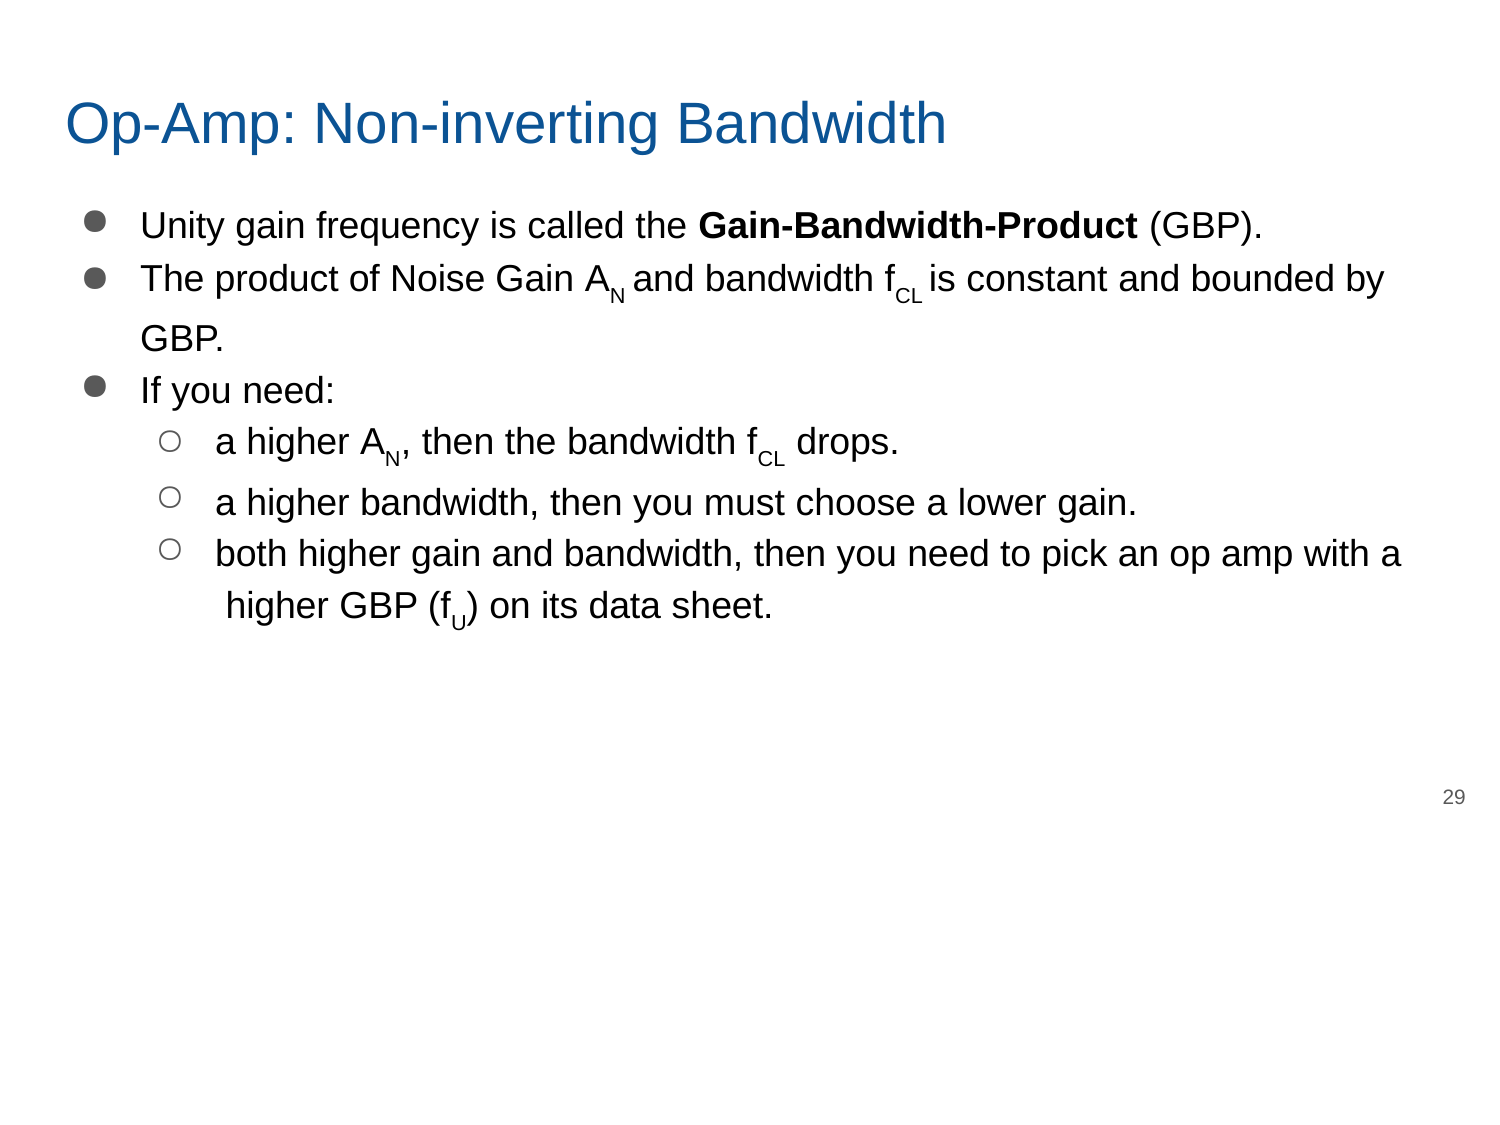

# Op-Amp: Non-inverting Bandwidth
Unity gain frequency is called the Gain-Bandwidth-Product (GBP).
The product of Noise Gain AN and bandwidth fCL is constant and bounded by  GBP.
If you need:
a higher AN, then the bandwidth fCL drops.
a higher bandwidth, then you must choose a lower gain.
both higher gain and bandwidth, then you need to pick an op amp with a  higher GBP (fU) on its data sheet.
29